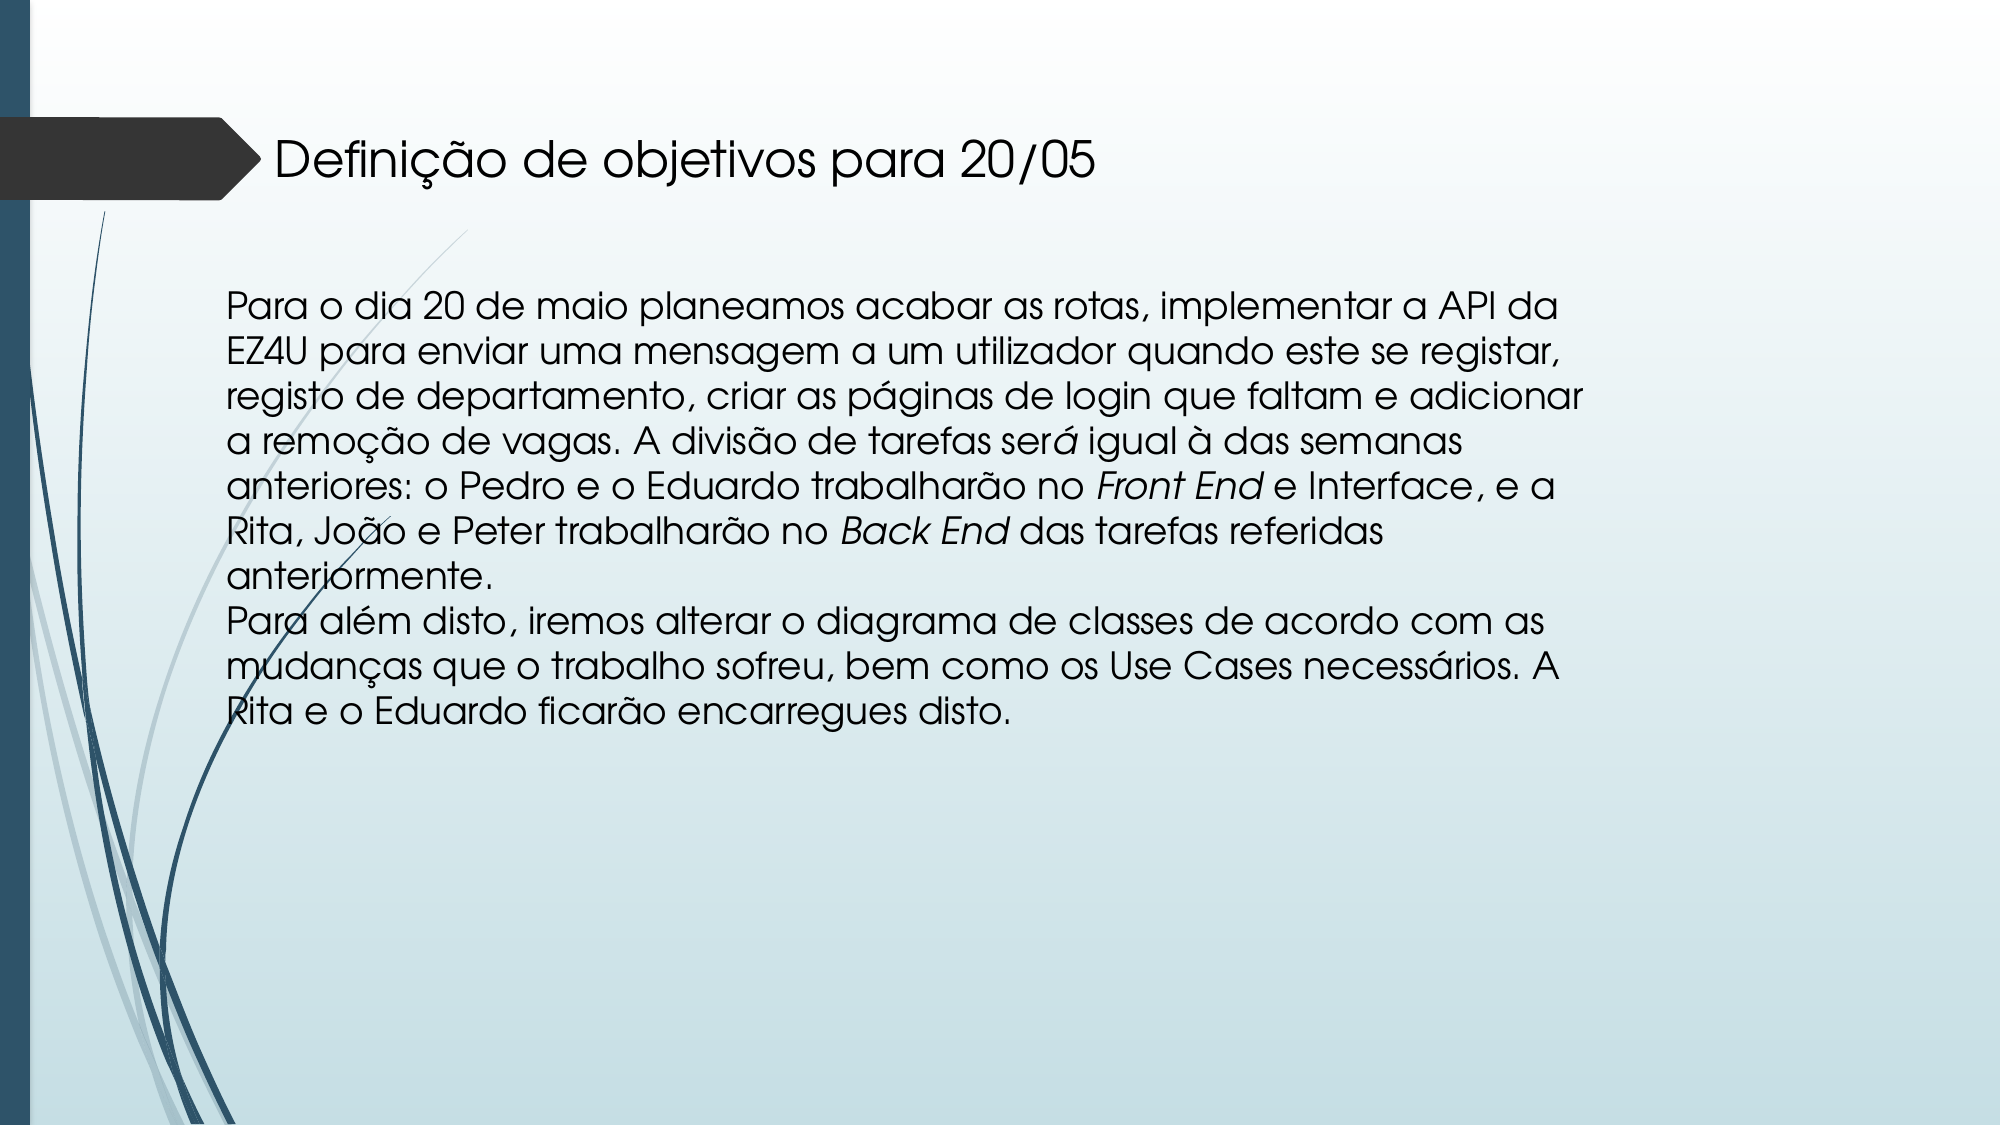

Definição de objetivos para 20/05
Para o dia 20 de maio planeamos acabar as rotas, implementar a API da EZ4U para enviar uma mensagem a um utilizador quando este se registar, registo de departamento, criar as páginas de login que faltam e adicionar a remoção de vagas. A divisão de tarefas será igual à das semanas anteriores: o Pedro e o Eduardo trabalharão no Front End e Interface, e a Rita, João e Peter trabalharão no Back End das tarefas referidas anteriormente.
Para além disto, iremos alterar o diagrama de classes de acordo com as mudanças que o trabalho sofreu, bem como os Use Cases necessários. A Rita e o Eduardo ficarão encarregues disto.